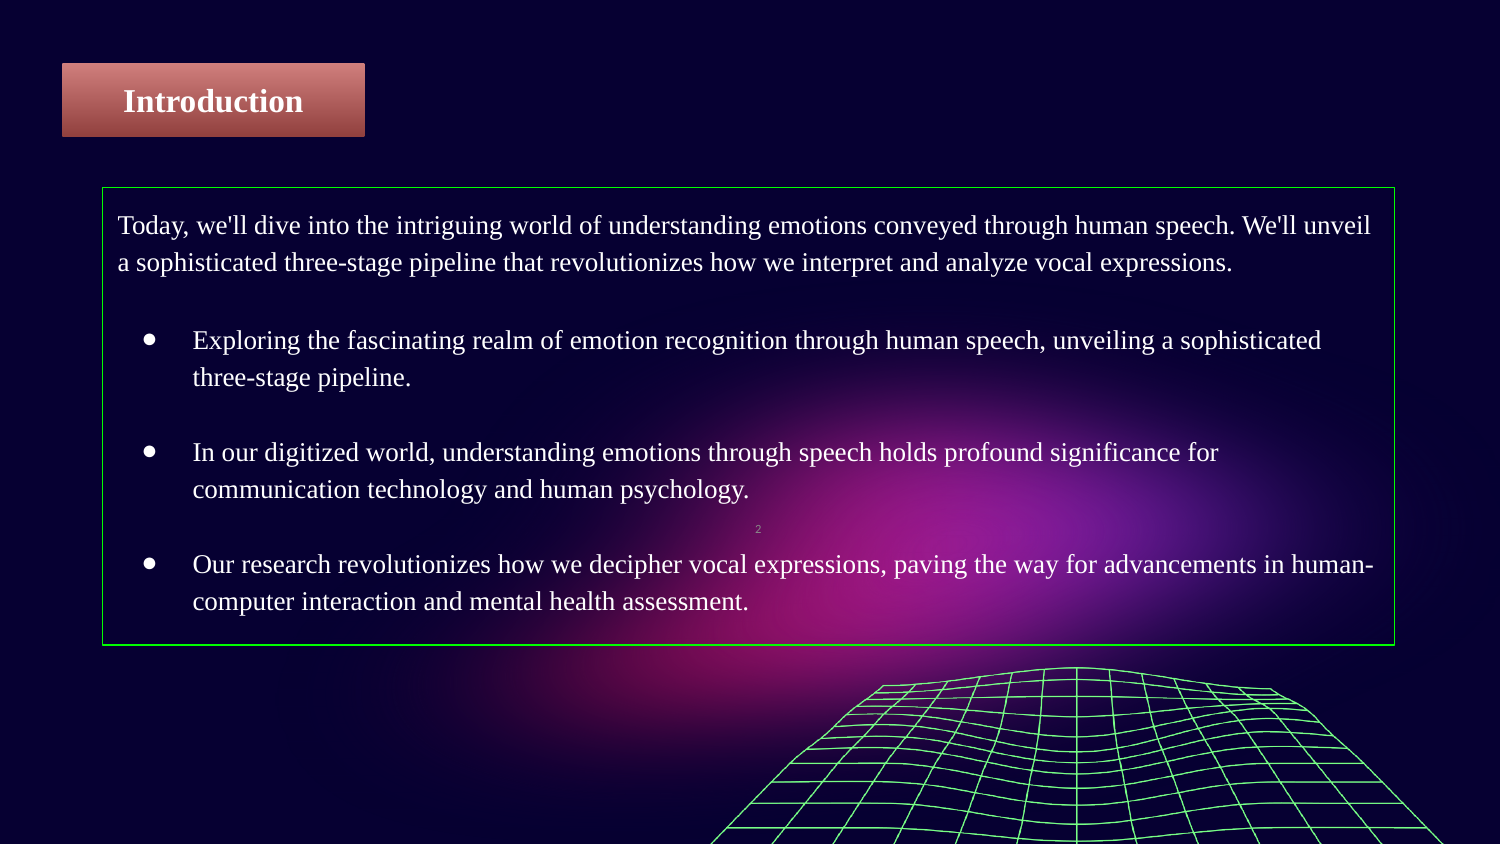

Introduction

Today, we'll dive into the intriguing world of understanding emotions conveyed through human speech. We'll unveil a sophisticated three-stage pipeline that revolutionizes how we interpret and analyze vocal expressions.

Exploring the fascinating realm of emotion recognition through human speech, unveiling a sophisticated three-stage pipeline.

In our digitized world, understanding emotions through speech holds profound significance for communication technology and human psychology.

Our research revolutionizes how we decipher vocal expressions, paving the way for advancements in human-computer interaction and mental health assessment.

2